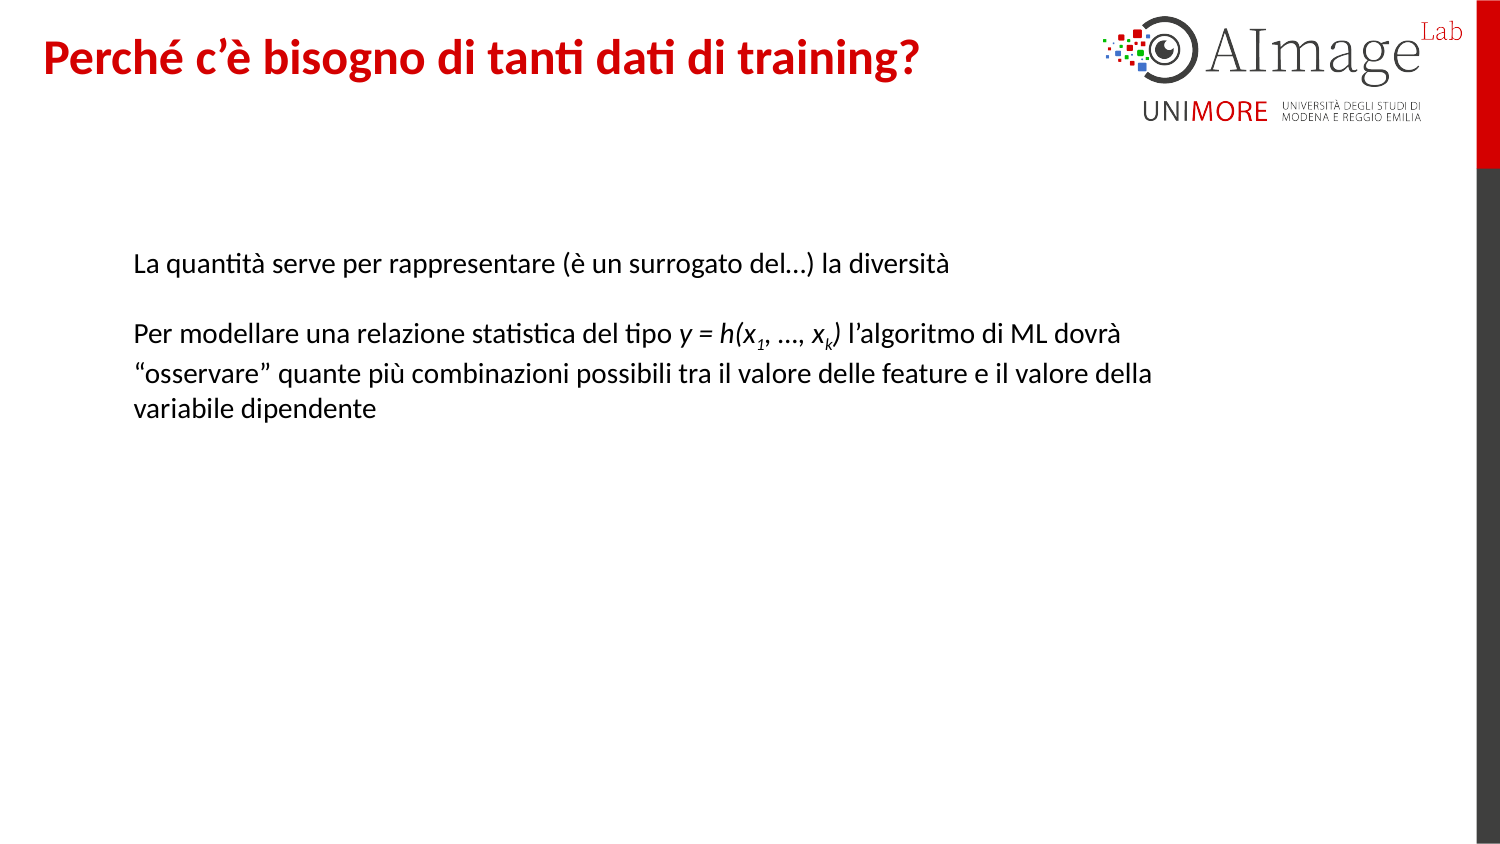

# Perché c’è bisogno di tanti dati di training?
La quantità serve per rappresentare (è un surrogato del…) la diversità

Per modellare una relazione statistica del tipo y = h(x1, …, xk) l’algoritmo di ML dovrà “osservare” quante più combinazioni possibili tra il valore delle feature e il valore della variabile dipendente